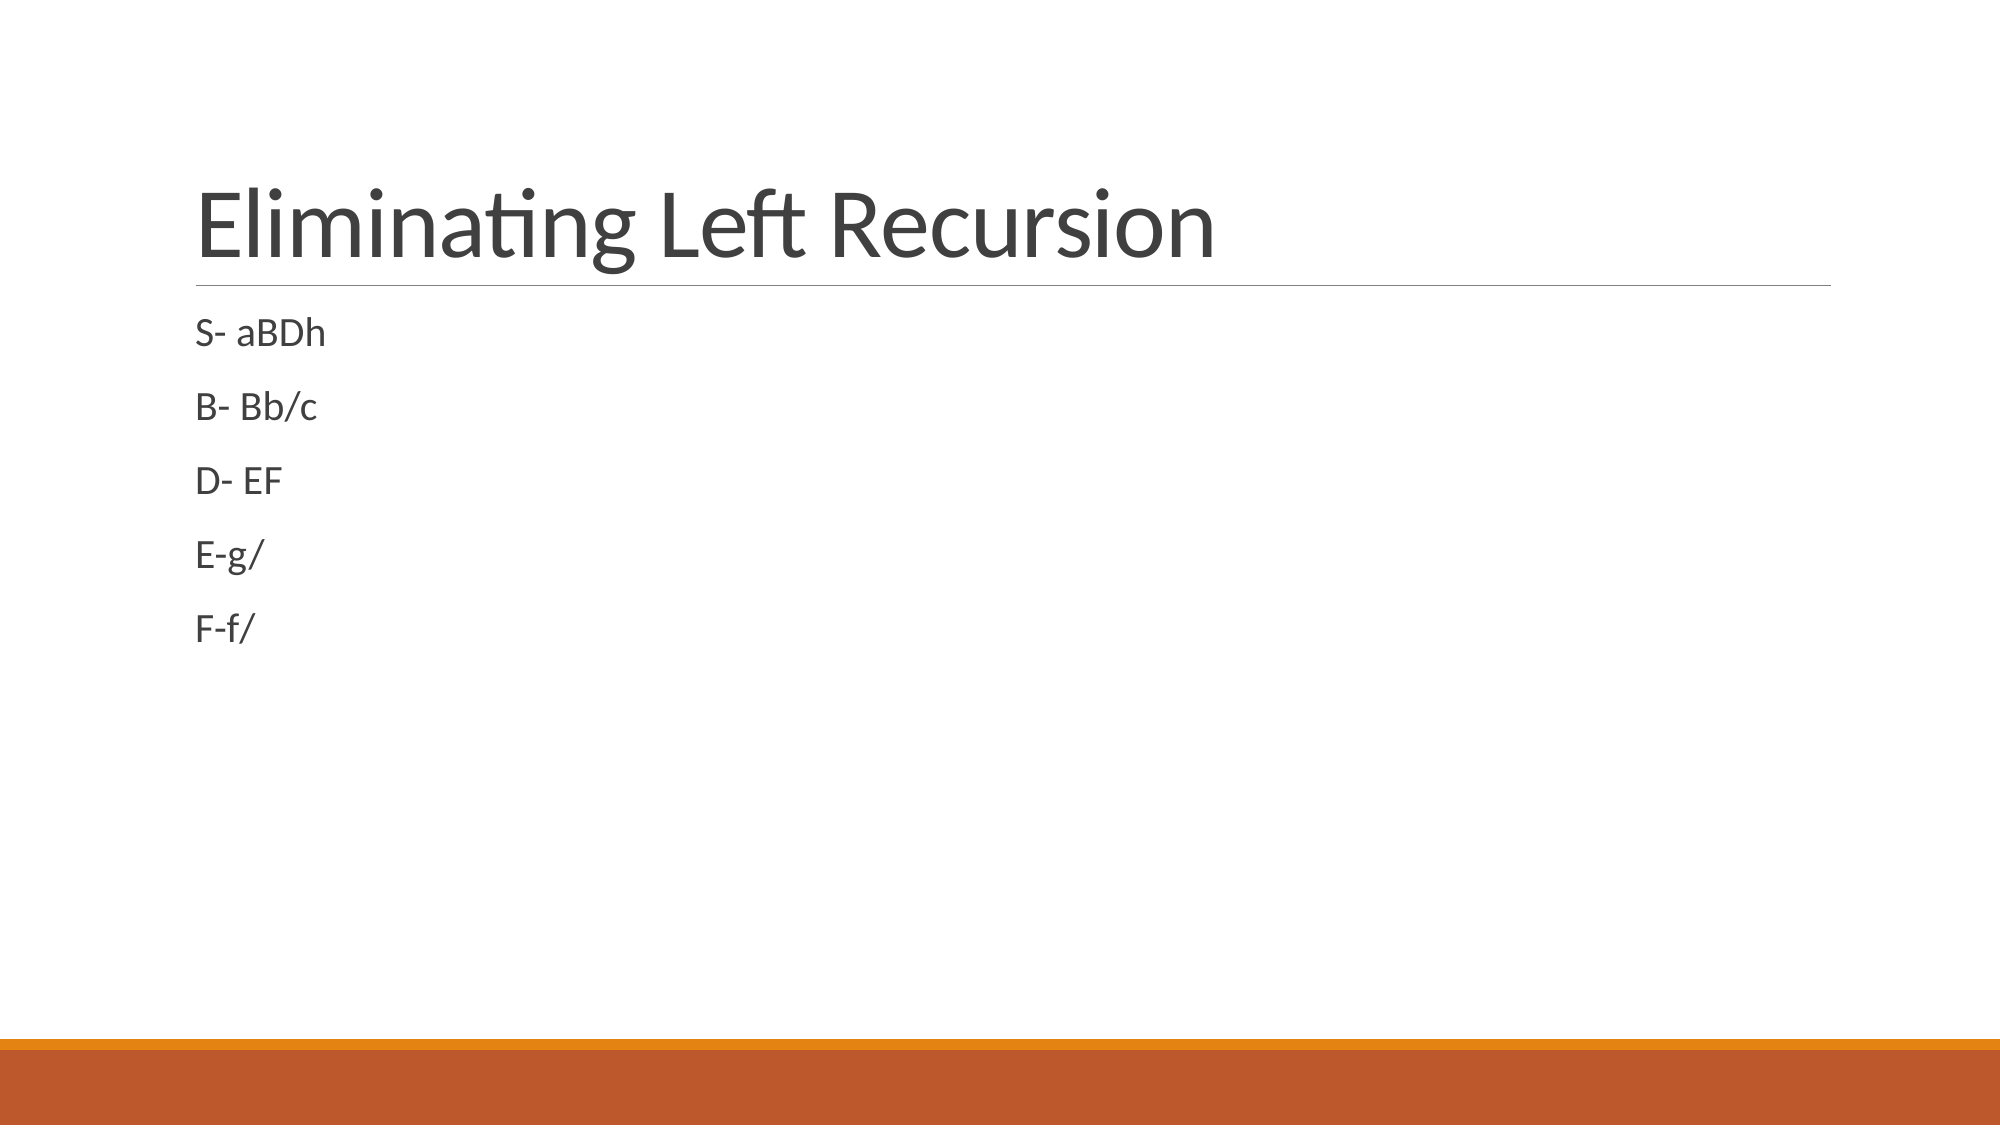

# Eliminating Left Recursion
S- aBDh
B- Bb/c
D- EF
E-g/
F-f/